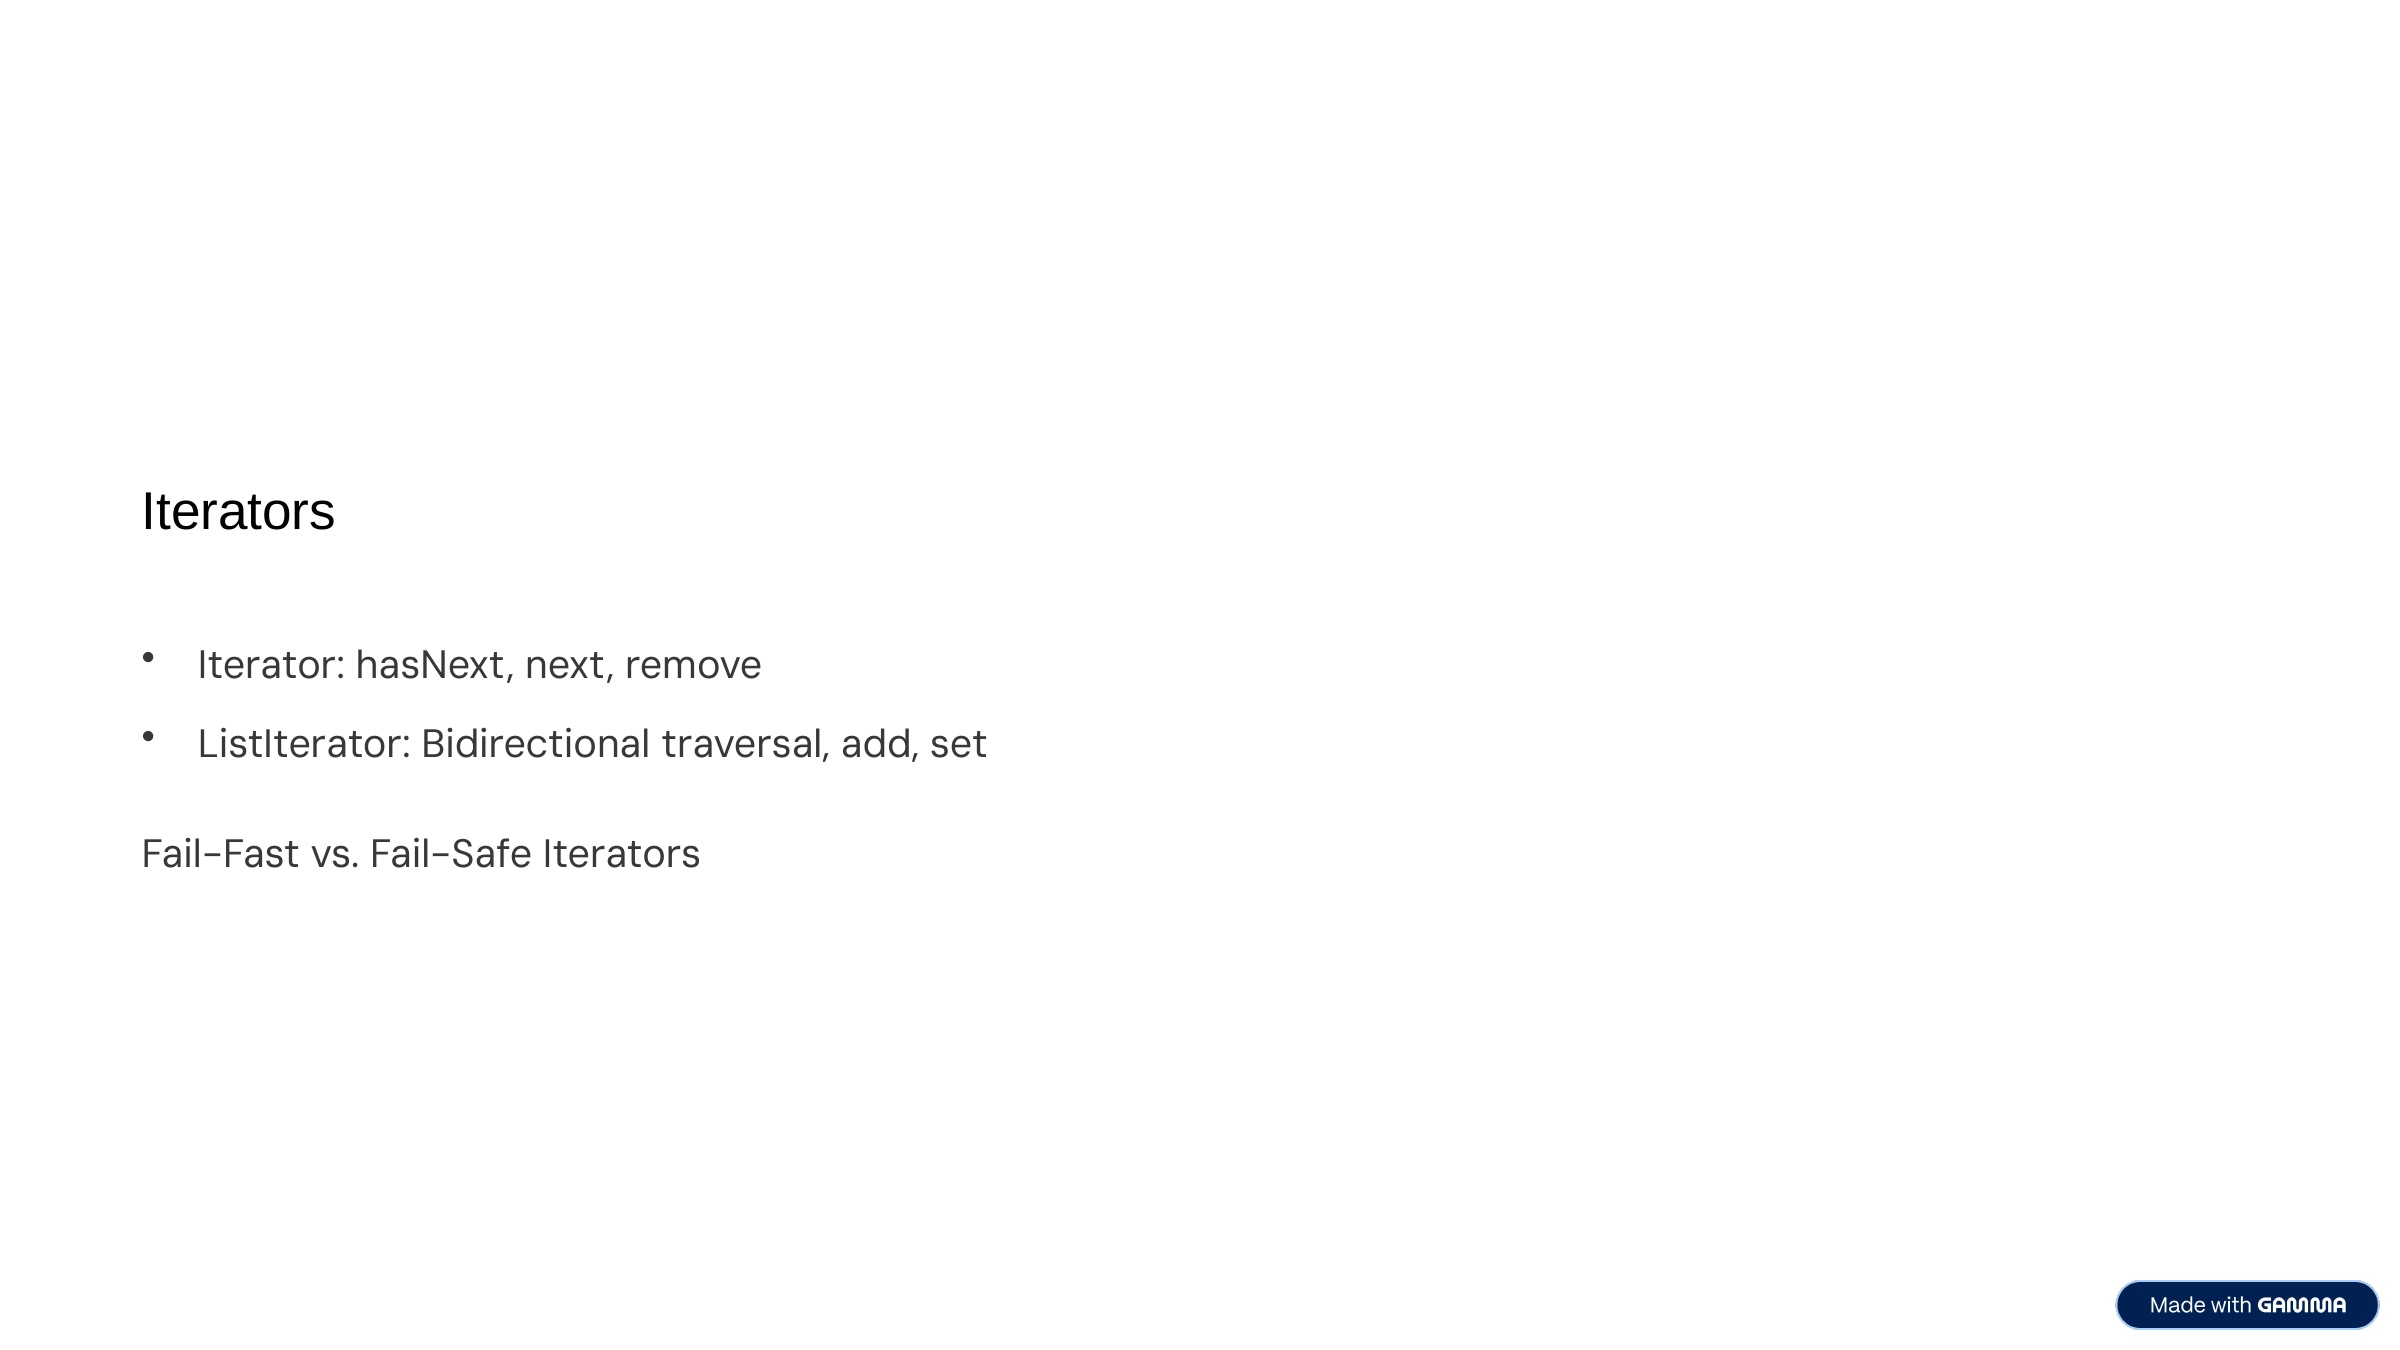

Iterators
Iterator: hasNext, next, remove
ListIterator: Bidirectional traversal, add, set
Fail-Fast vs. Fail-Safe Iterators